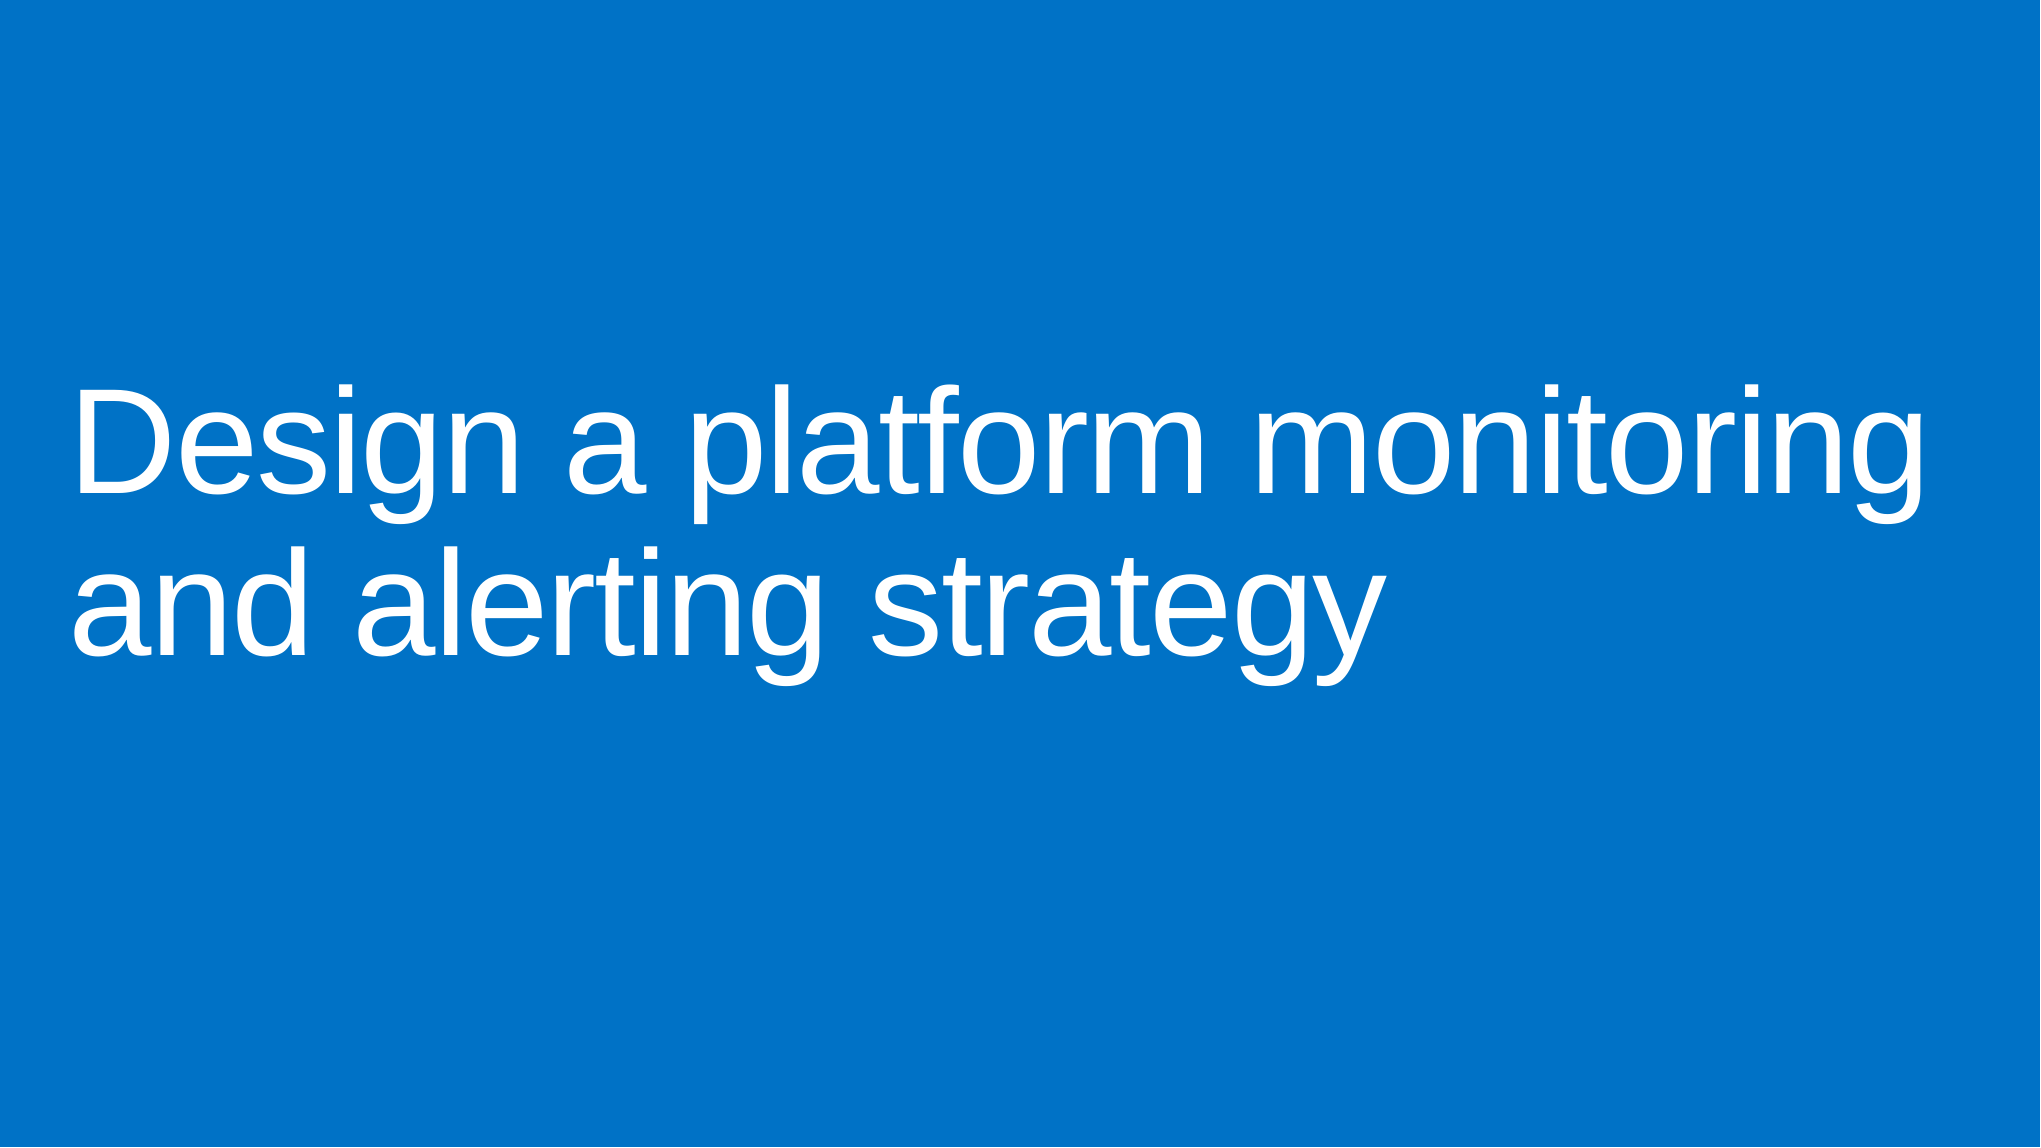

# Design a platform monitoring and alerting strategy